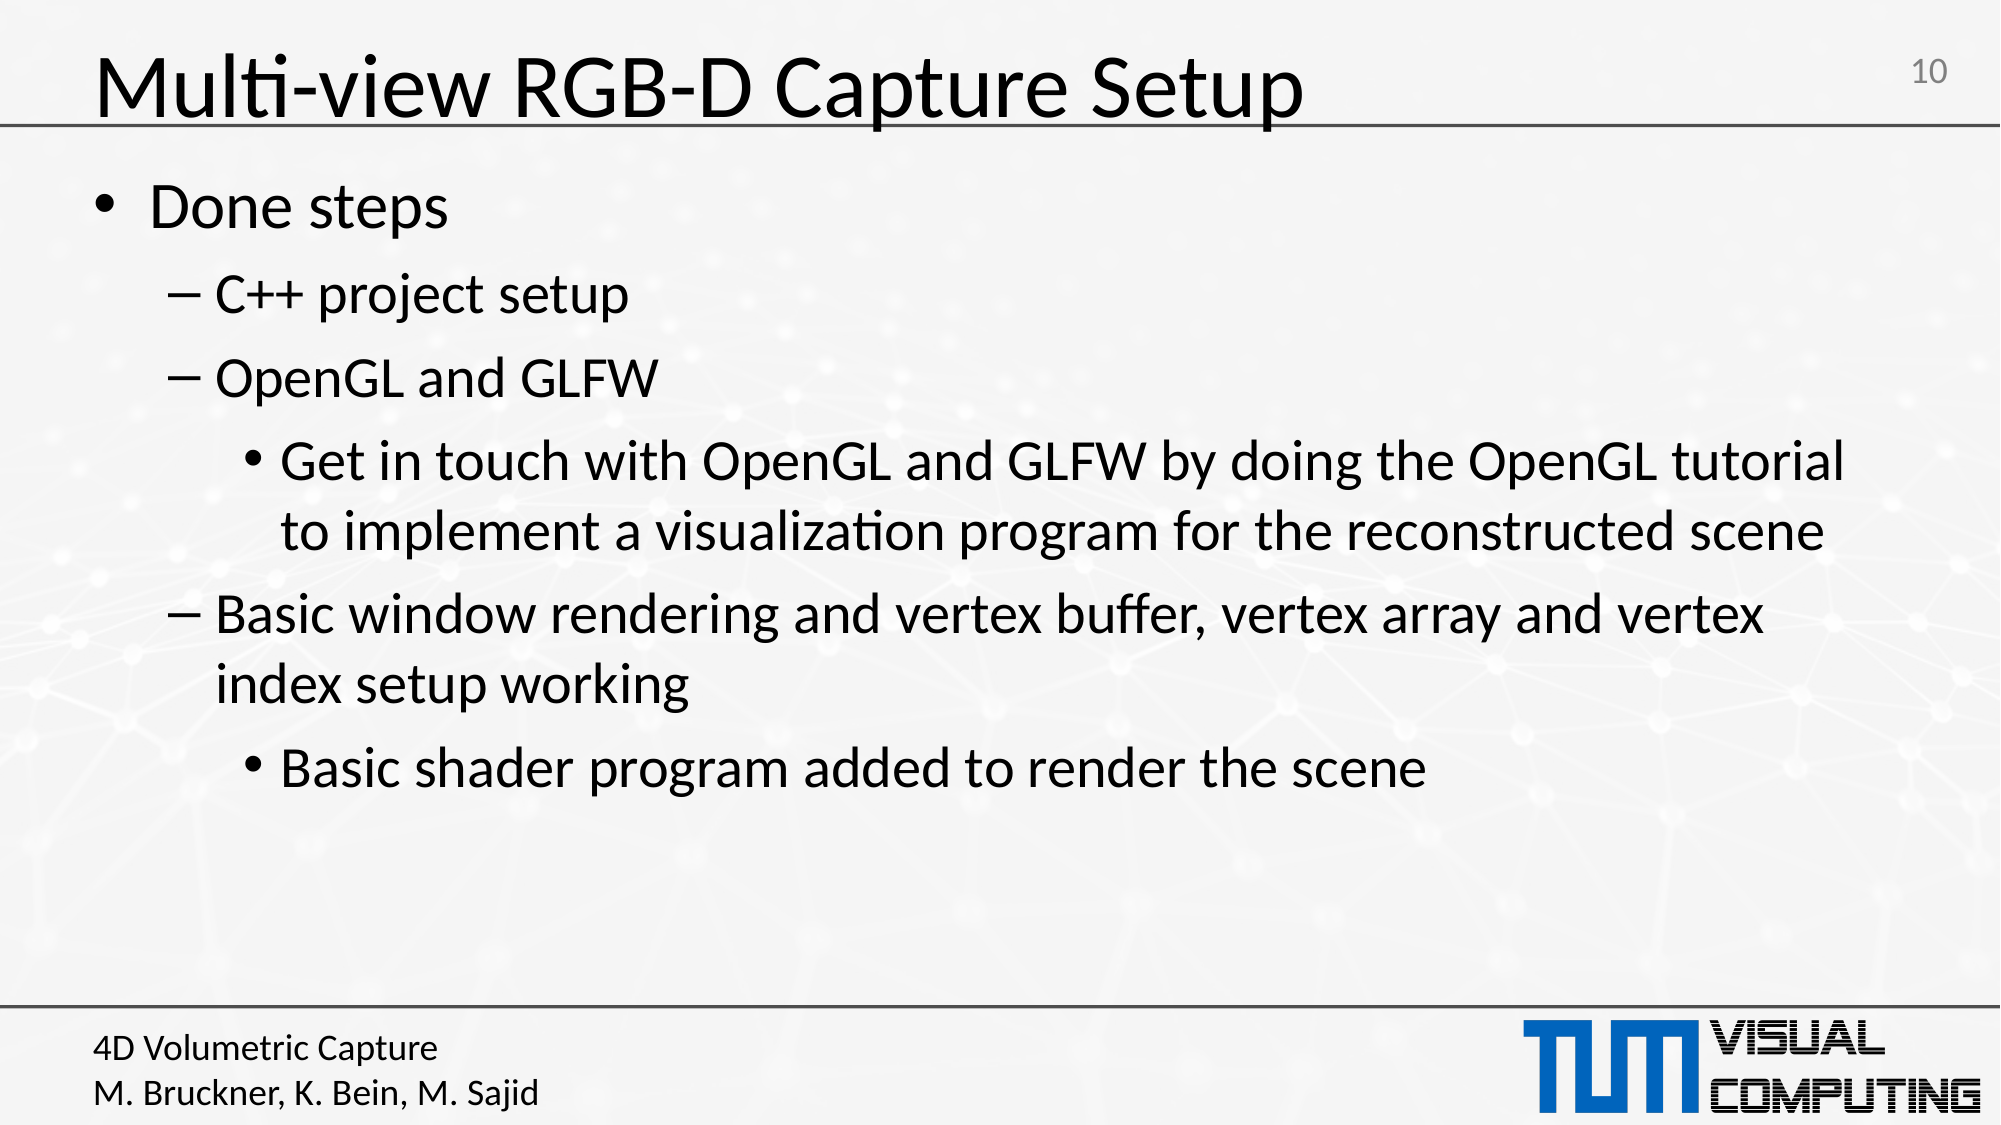

Multi-view RGB-D Capture Setup
Done steps
C++ project setup
OpenGL and GLFW
Get in touch with OpenGL and GLFW by doing the OpenGL tutorial to implement a visualization program for the reconstructed scene
Basic window rendering and vertex buffer, vertex array and vertex index setup working
Basic shader program added to render the scene